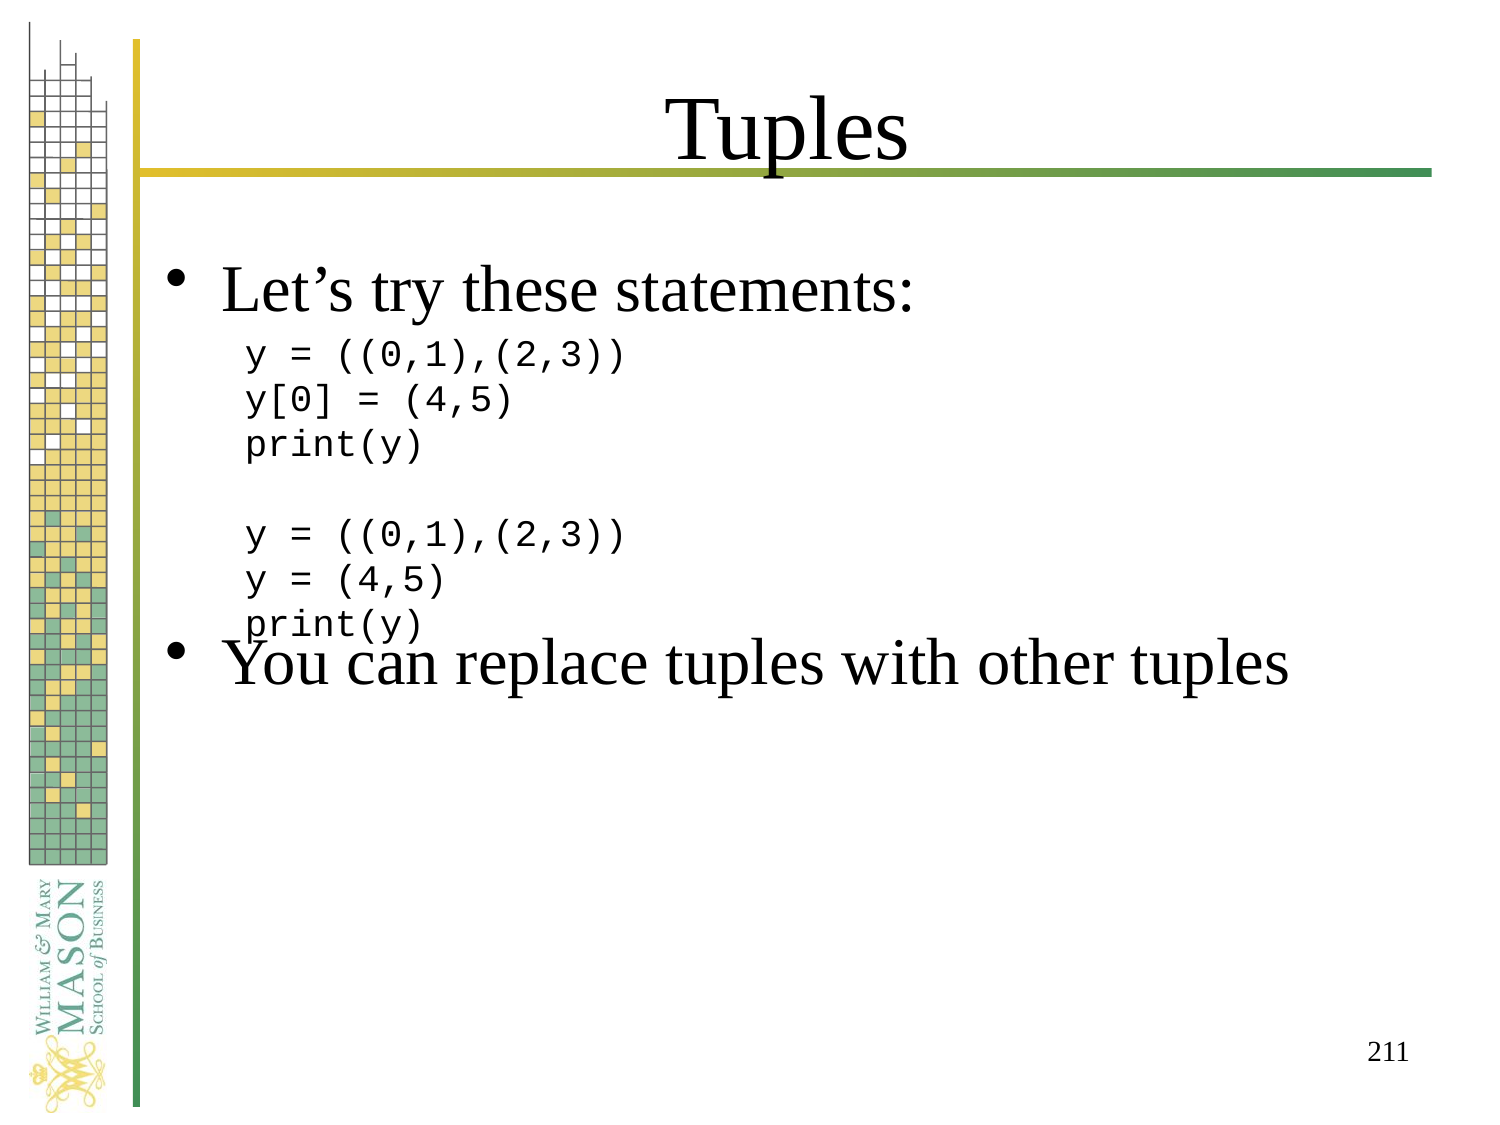

# Tuples
Let’s try these statements:

You can replace tuples with other tuples
y = ((0,1),(2,3))
y[0] = (4,5)
print(y)

y = ((0,1),(2,3))
y = (4,5)
print(y)
211